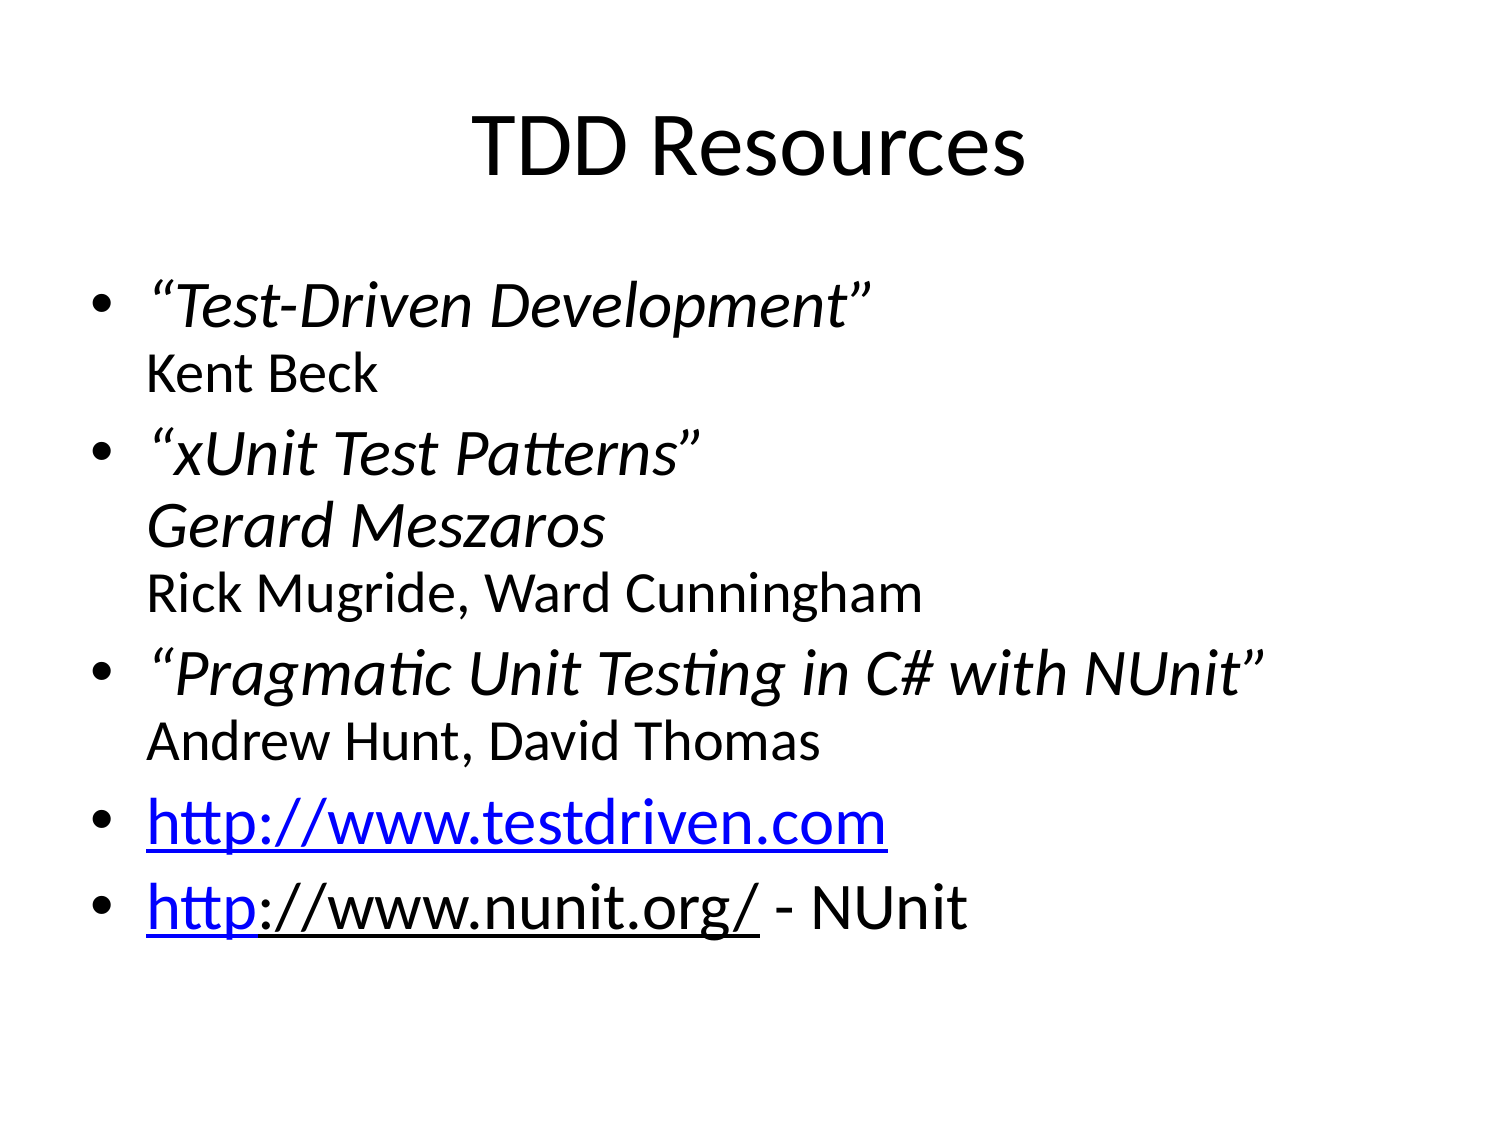

# TDD Resources
“Test-Driven Development”
Kent Beck
“xUnit Test Patterns”
Gerard Meszaros
Rick Mugride, Ward Cunningham
“Pragmatic Unit Testing in C# with NUnit”
Andrew Hunt, David Thomas
http://www.testdriven.com
http://www.nunit.org/ - NUnit